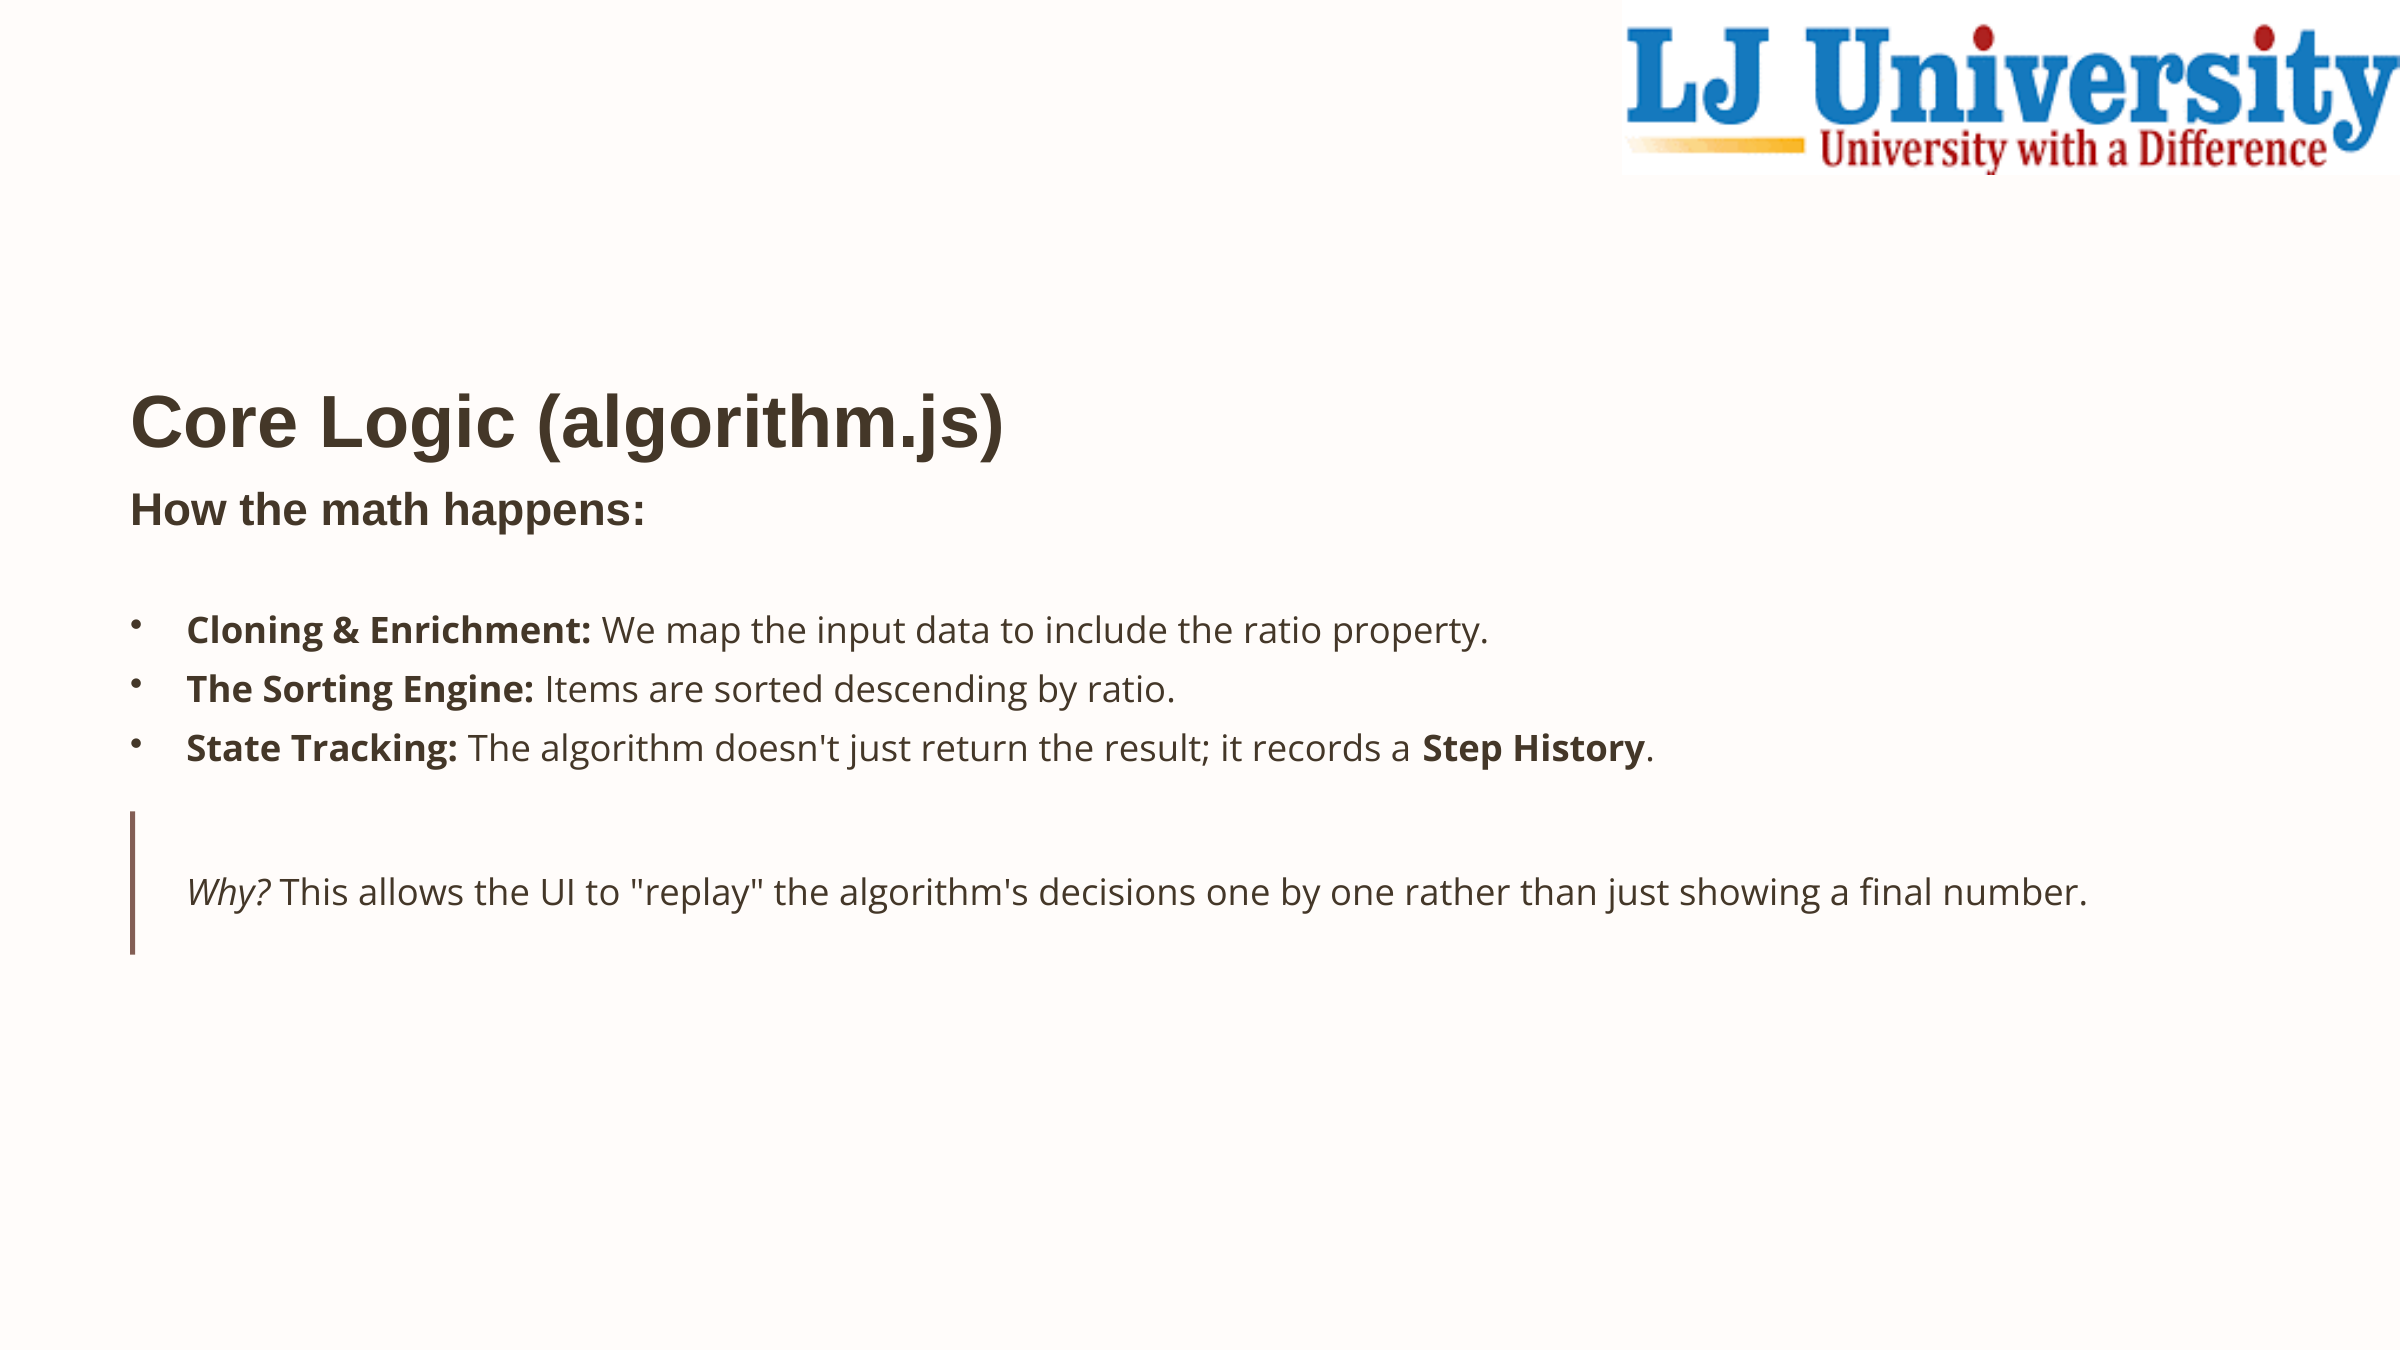

Core Logic (algorithm.js)
How the math happens:
Cloning & Enrichment: We map the input data to include the ratio property.
The Sorting Engine: Items are sorted descending by ratio.
State Tracking: The algorithm doesn't just return the result; it records a Step History.

Why? This allows the UI to "replay" the algorithm's decisions one by one rather than just showing a final number.